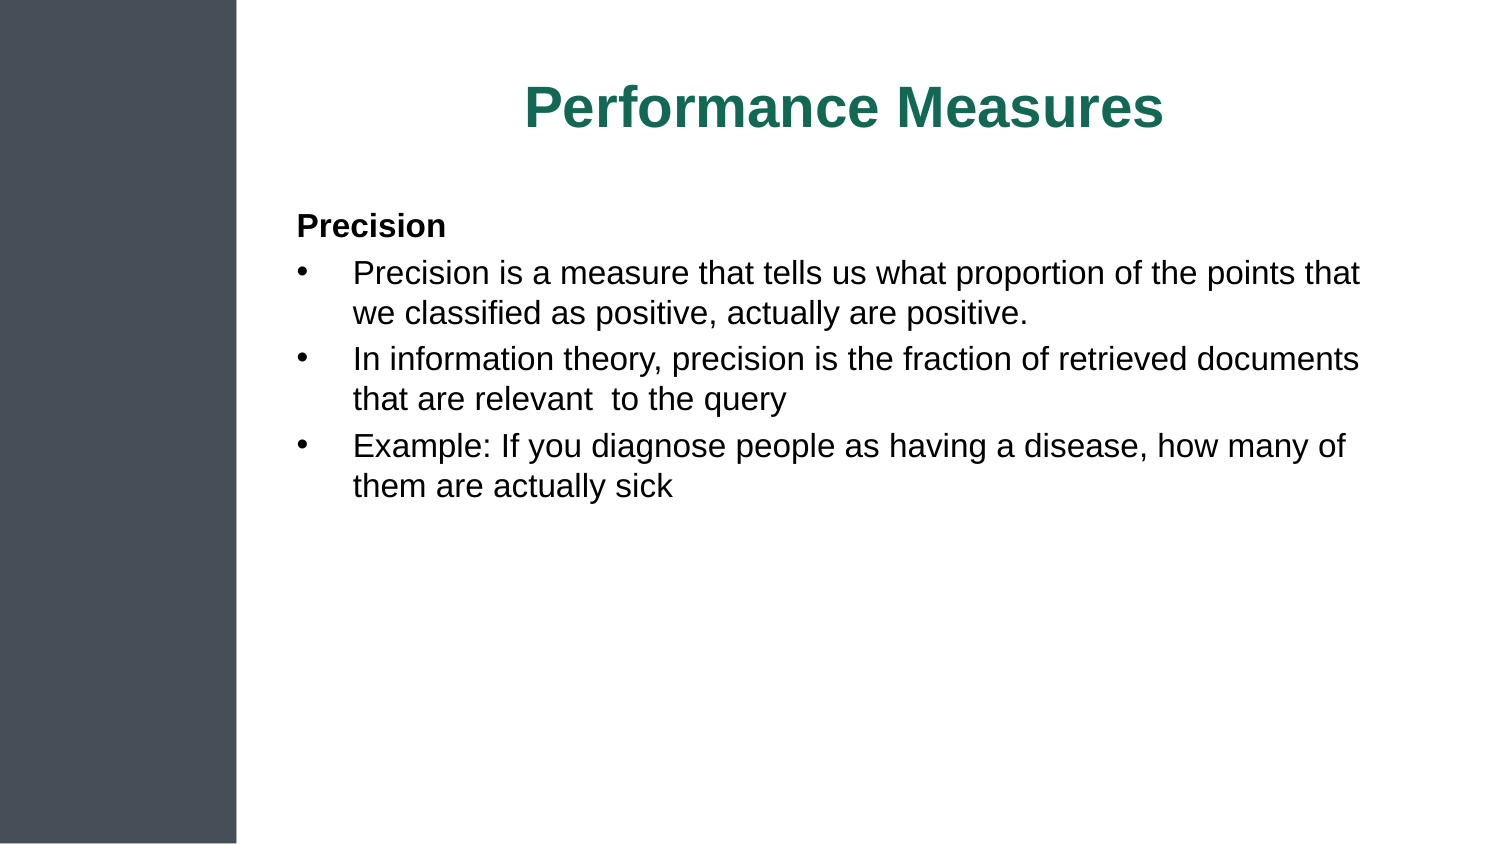

# Performance Measures
Precision
Precision is a measure that tells us what proportion of the points that we classified as positive, actually are positive.
In information theory, precision is the fraction of retrieved documents that are relevant  to the query
Example: If you diagnose people as having a disease, how many of them are actually sick